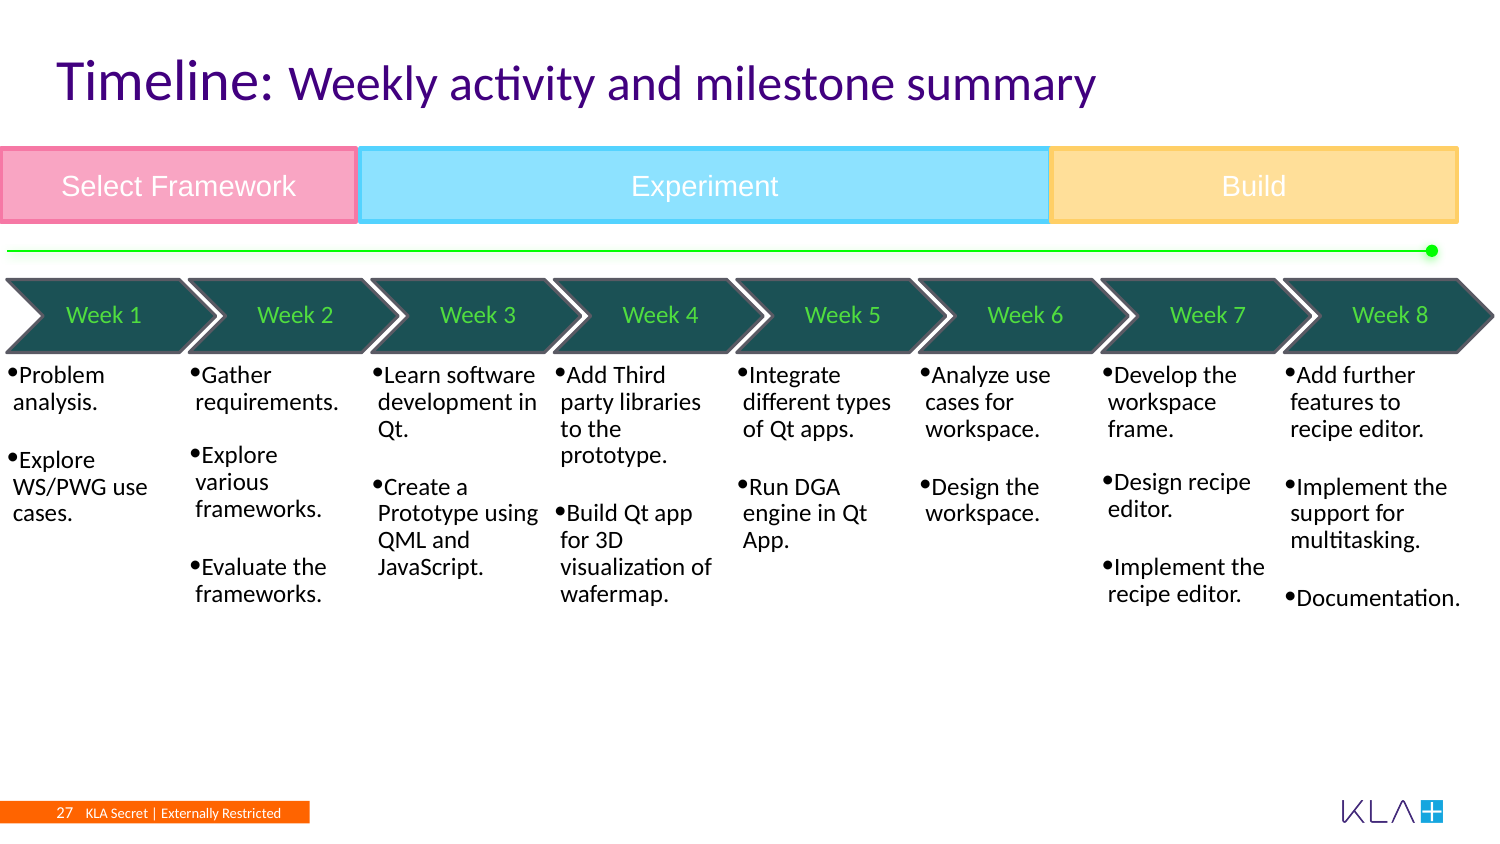

# Timeline: Weekly activity and milestone summary
Select Framework
Experiment
Build

  Week 1

Week 2

Week 3

Week 4

Week 5

Week 6

Week 7

Week 8

Problem analysis.

Explore WS/PWG use cases.

Gather requirements.

Explore various frameworks.

Evaluate the frameworks.

Learn software development in Qt.

Create a Prototype using QML and JavaScript.

Add Third party libraries to the prototype.

Build Qt app for 3D visualization of wafermap.

Integrate different types of Qt apps.

Run DGA engine in Qt App.

Analyze use cases for workspace.

Design the workspace.

Develop the workspace frame.

Design recipe editor.

Implement the recipe editor.
Add further features to recipe editor.

Implement the support for multitasking.

Documentation.